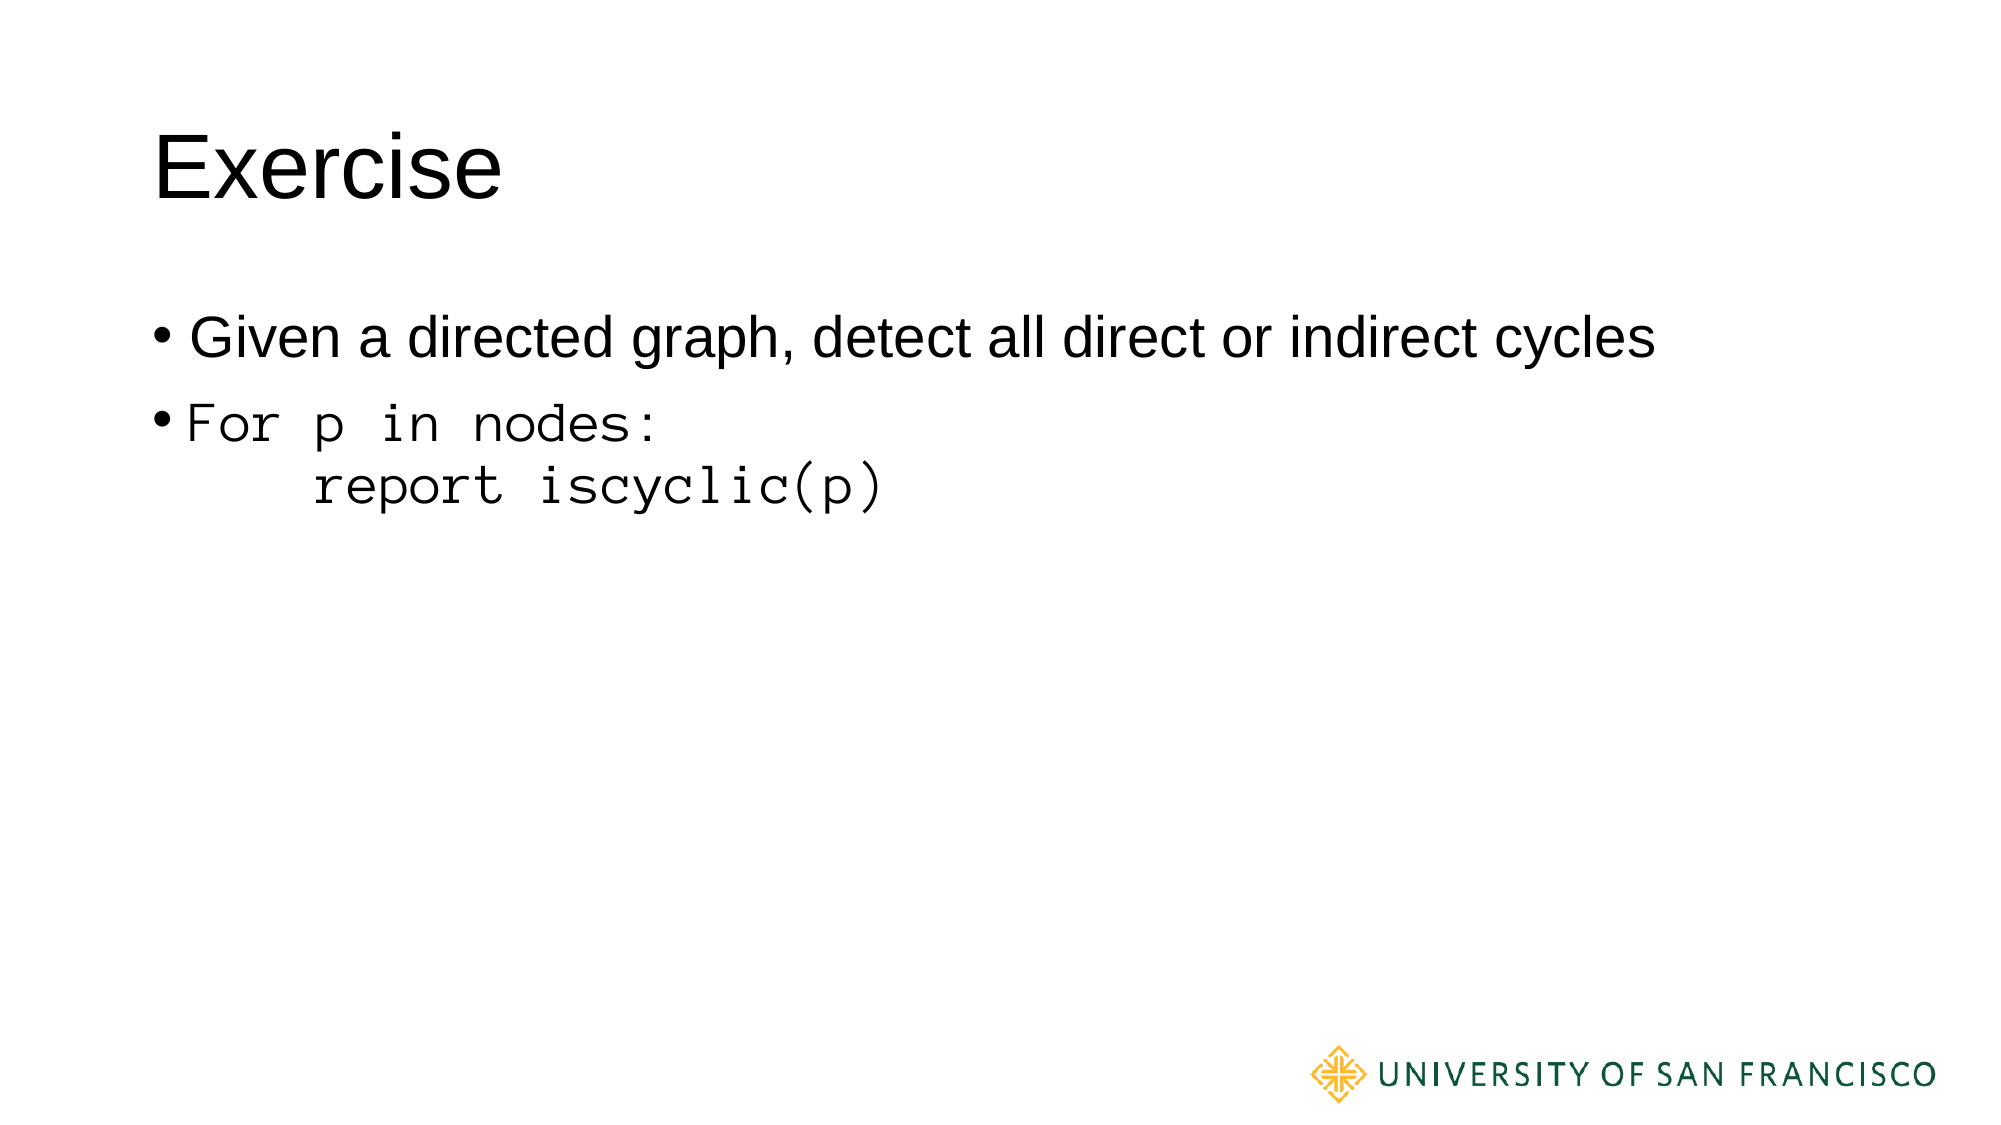

# Exercise
Given a directed graph, detect all direct or indirect cycles
For p in nodes:
    report iscyclic(p)